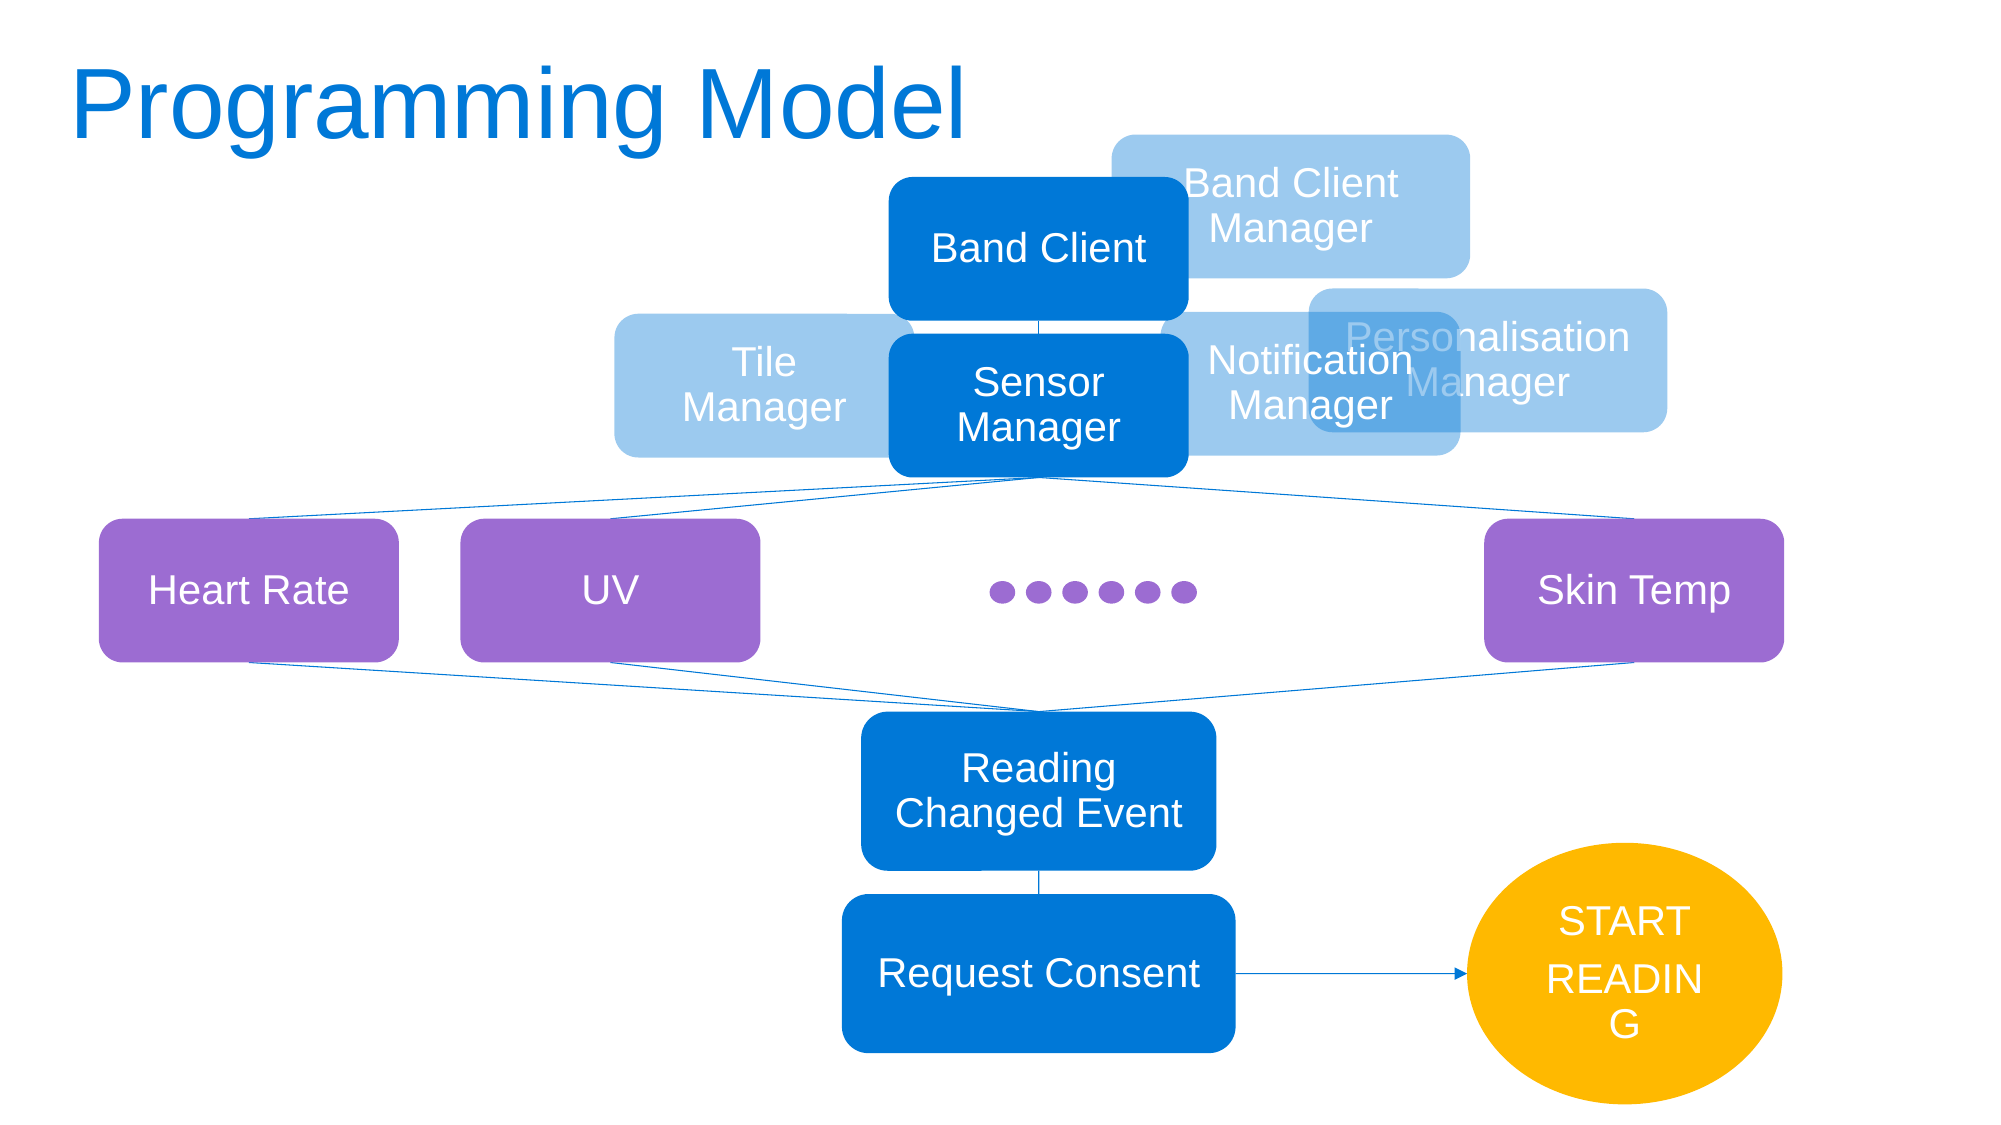

# Programming Model
Band Client Manager
Band Client
Personalisation Manager
Notification Manager
Tile Manager
Sensor Manager
Heart Rate
UV
Skin Temp

Reading Changed Event
START
READING
Request Consent